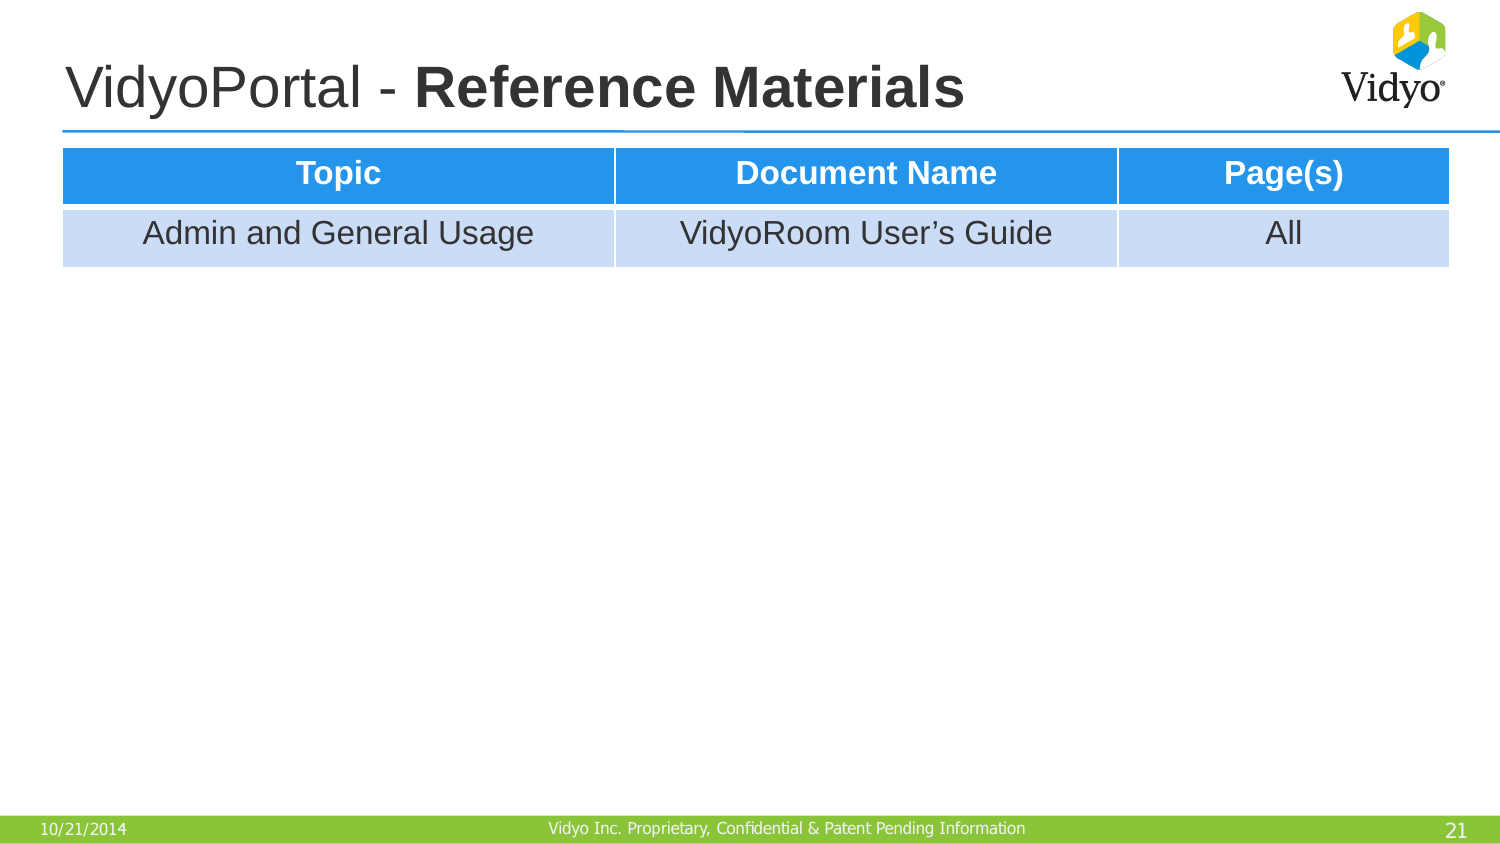

# VidyoPortal - Reference Materials
| Topic | Document Name | Page(s) |
| --- | --- | --- |
| Admin and General Usage | VidyoRoom User’s Guide | All |